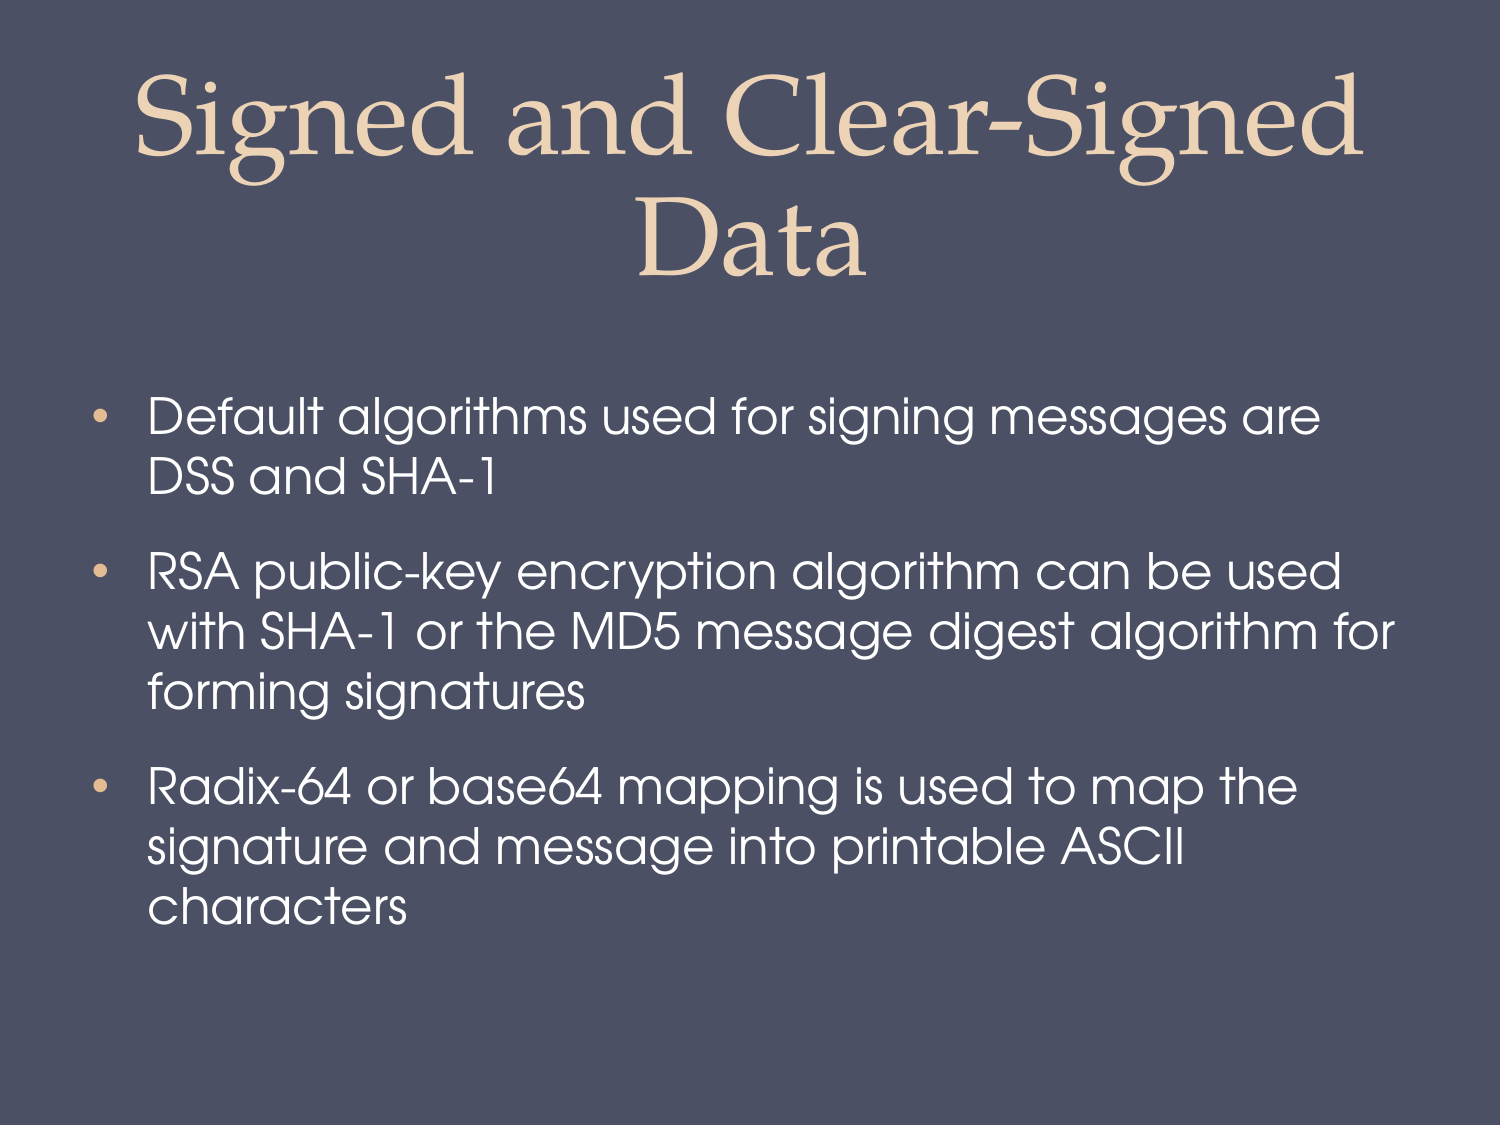

# Signed and Clear-Signed Data
Default algorithms used for signing messages are DSS and SHA-1
RSA public-key encryption algorithm can be used with SHA-1 or the MD5 message digest algorithm for forming signatures
Radix-64 or base64 mapping is used to map the signature and message into printable ASCII characters